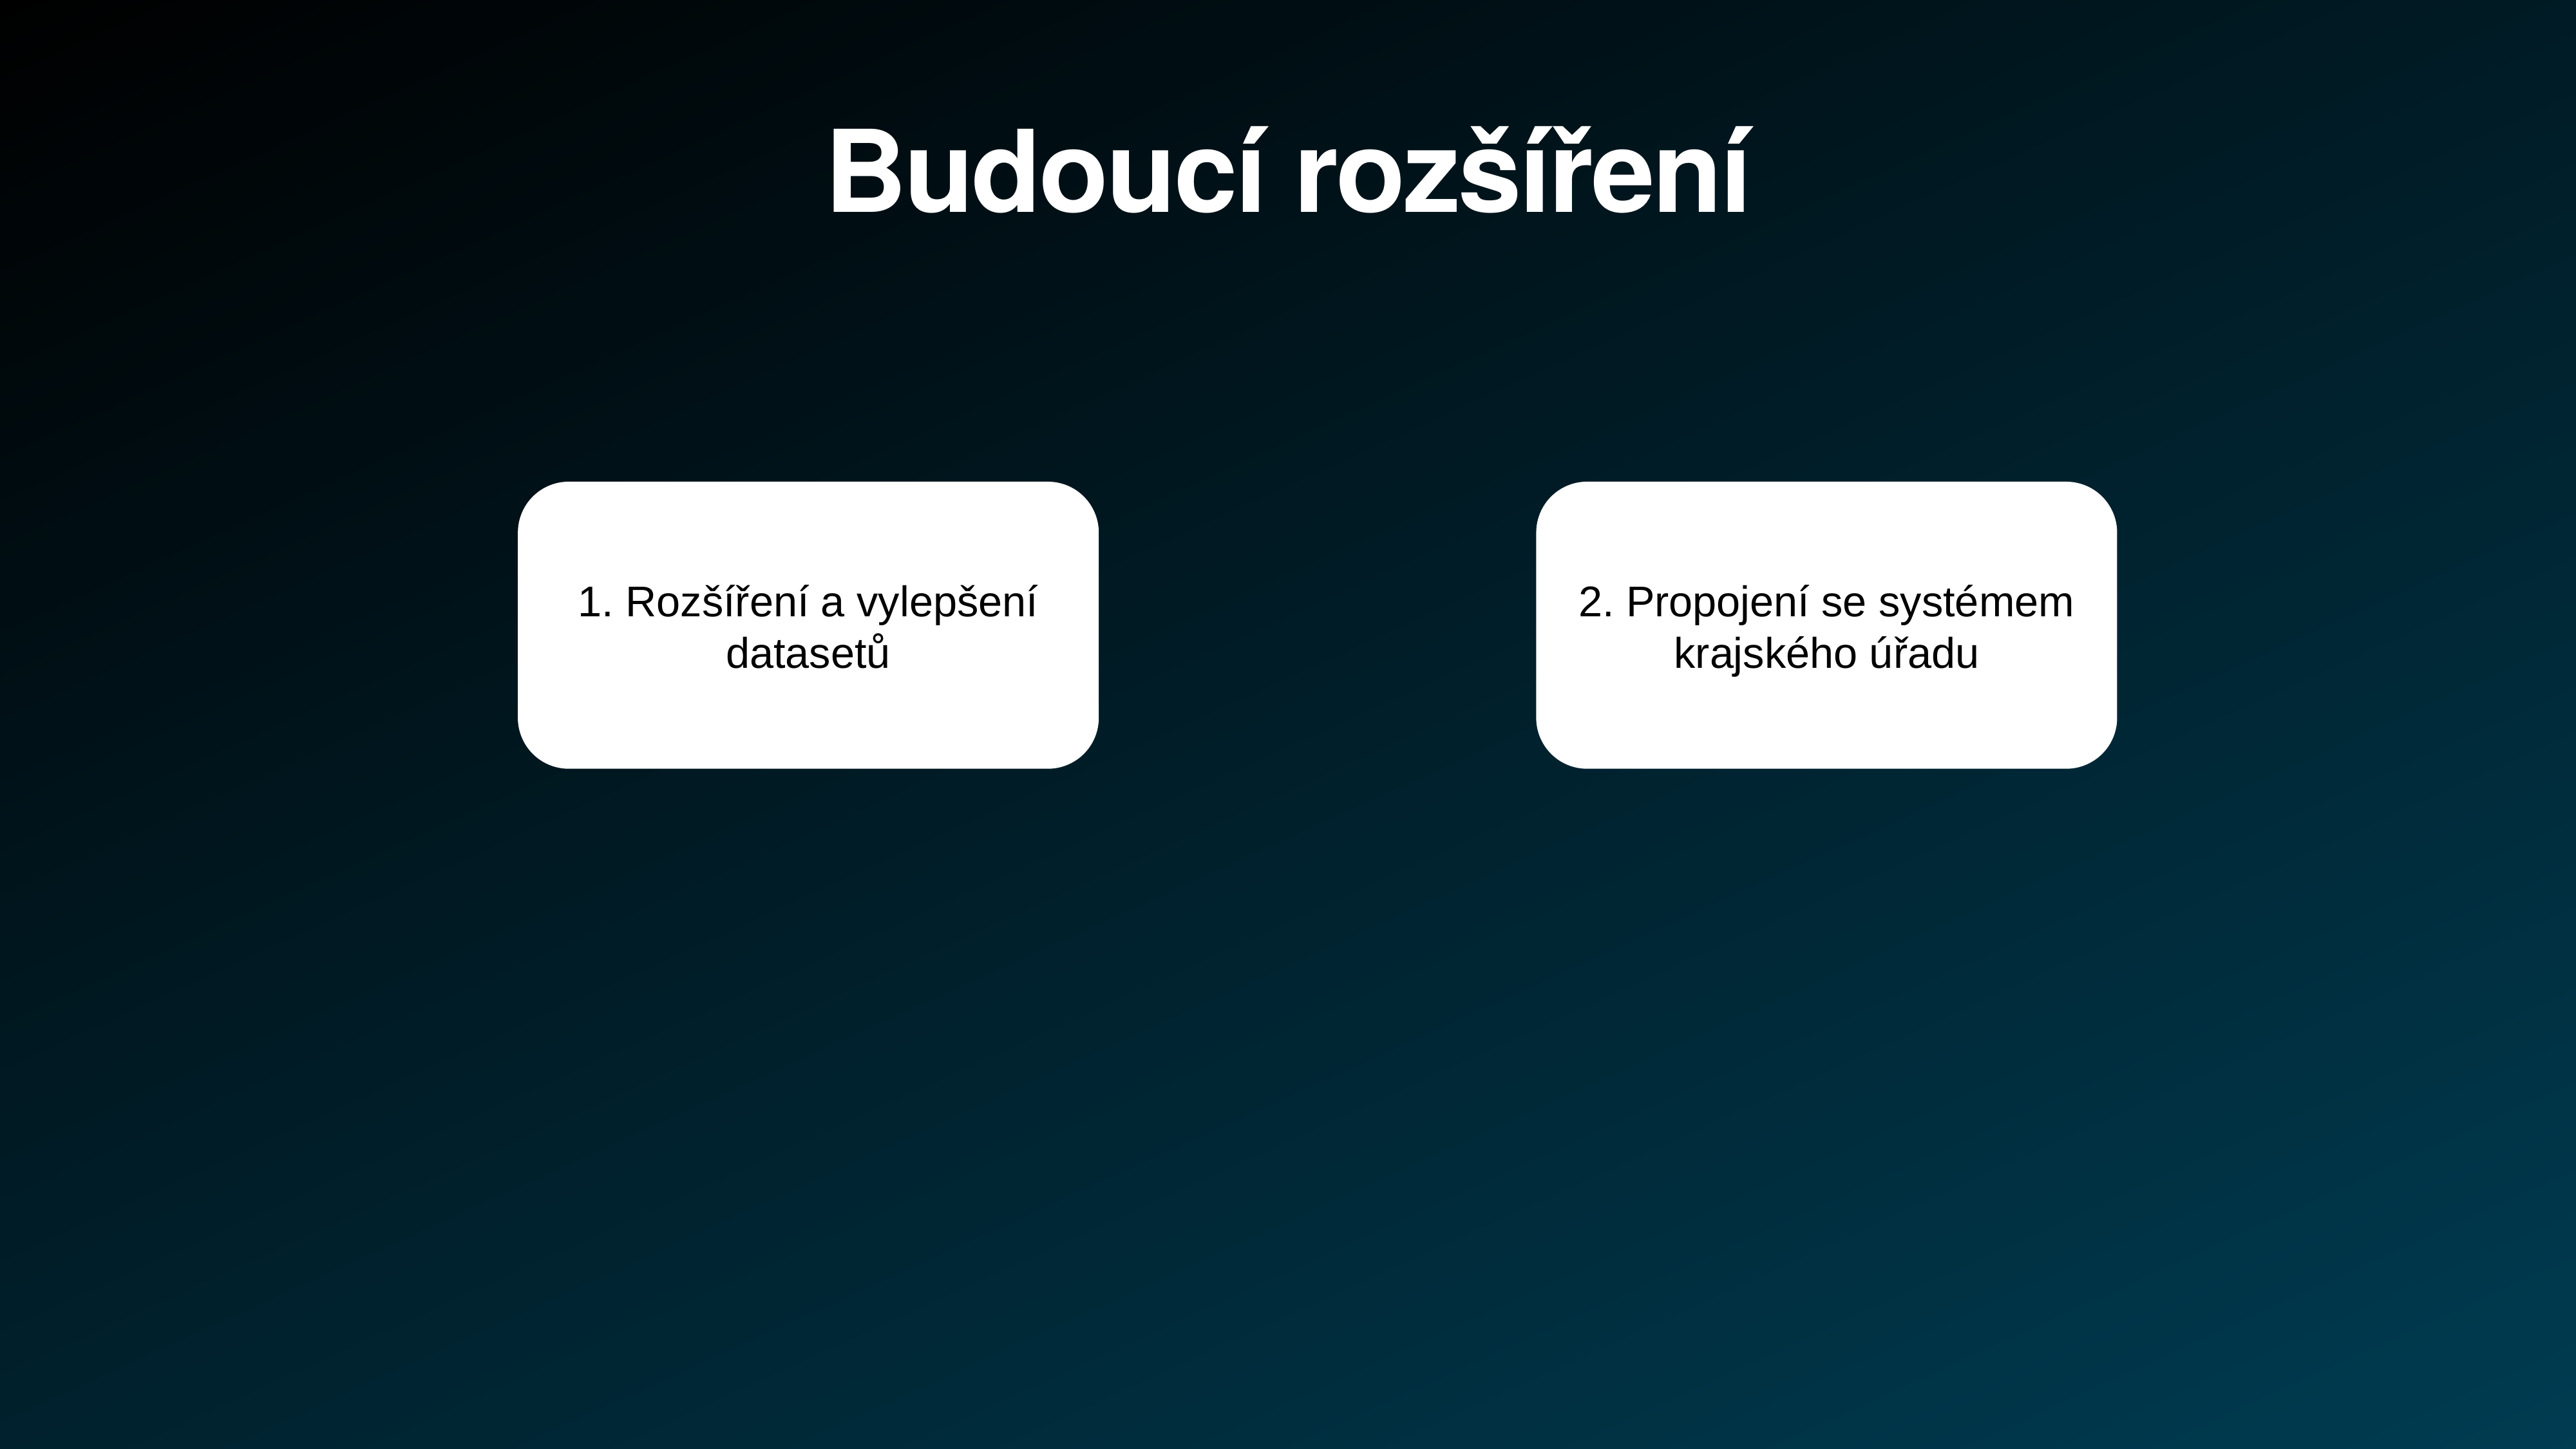

# Budoucí rozšíření
1. Rozšíření a vylepšení datasetů
2. Propojení se systémem krajského úřadu